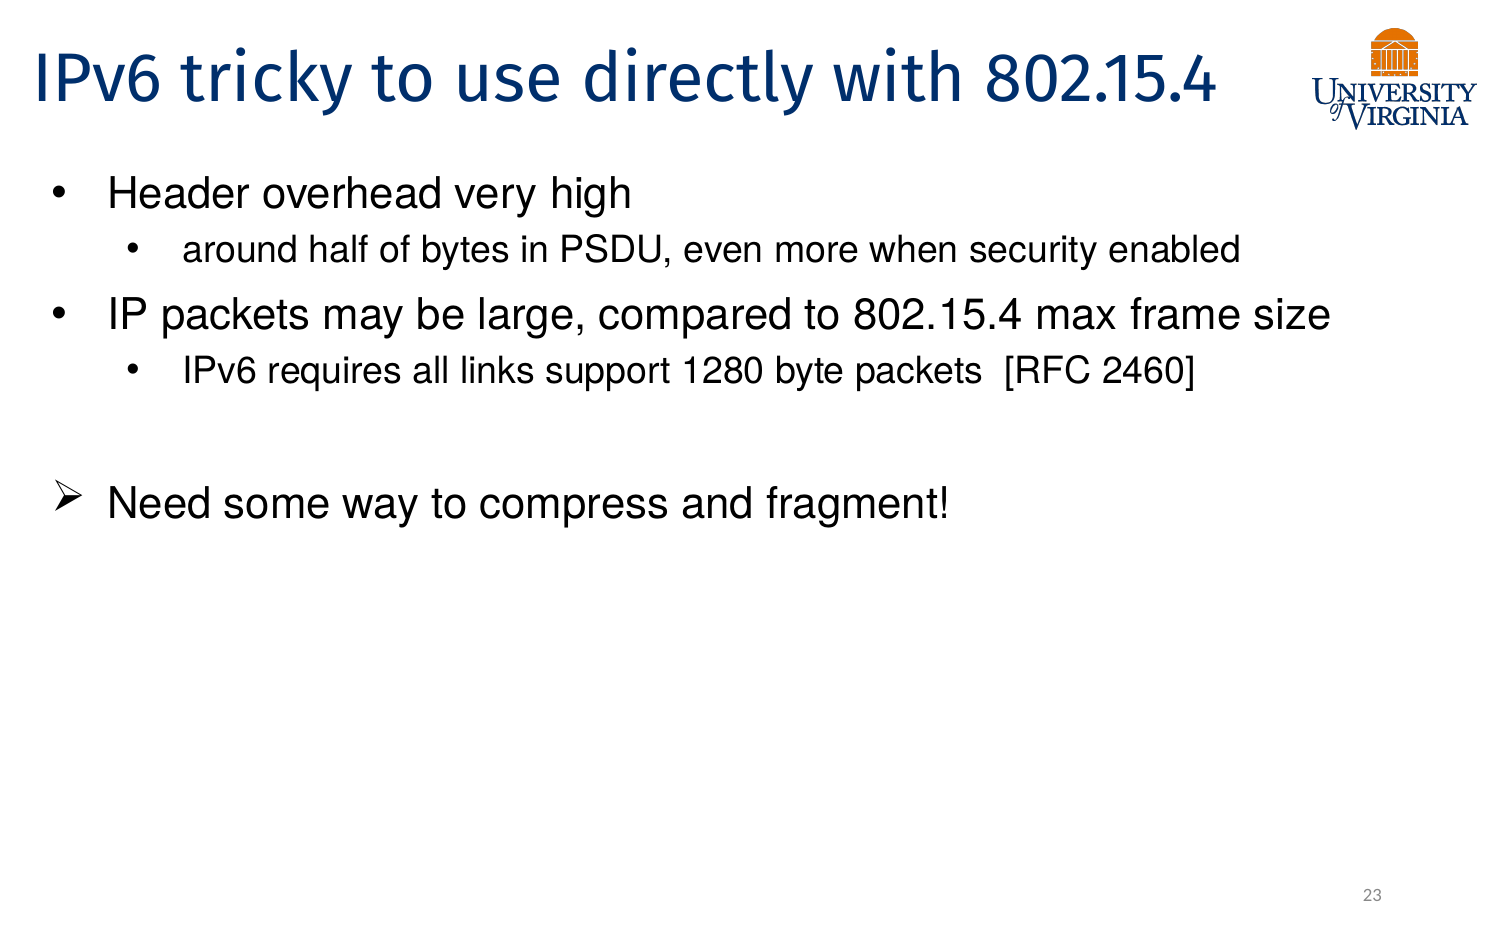

# IPv6 tricky to use directly with 802.15.4
Header overhead very high
around half of bytes in PSDU, even more when security enabled
IP packets may be large, compared to 802.15.4 max frame size
IPv6 requires all links support 1280 byte packets  [RFC 2460]

Need some way to compress and fragment!

23